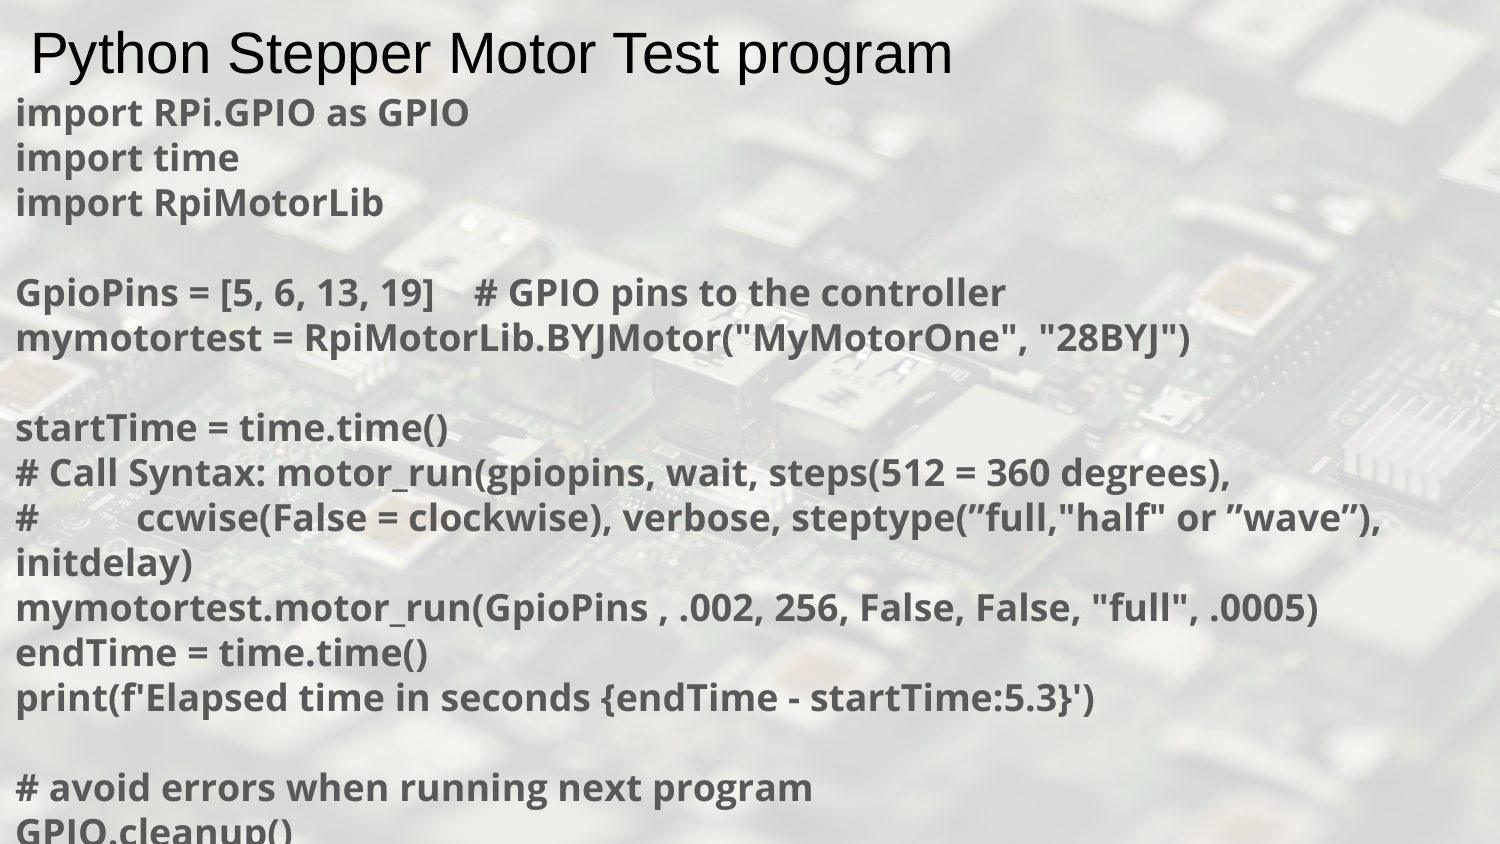

# Python Stepper Motor Test program
import RPi.GPIO as GPIO
import time
import RpiMotorLib

GpioPins = [5, 6, 13, 19]    # GPIO pins to the controller
mymotortest = RpiMotorLib.BYJMotor("MyMotorOne", "28BYJ")

startTime = time.time()
# Call Syntax: motor_run(gpiopins, wait, steps(512 = 360 degrees),
#          ccwise(False = clockwise), verbose, steptype(”full,"half" or ”wave”), initdelay)
mymotortest.motor_run(GpioPins , .002, 256, False, False, "full", .0005)
endTime = time.time()
print(f'Elapsed time in seconds {endTime - startTime:5.3}')

# avoid errors when running next program
GPIO.cleanup()